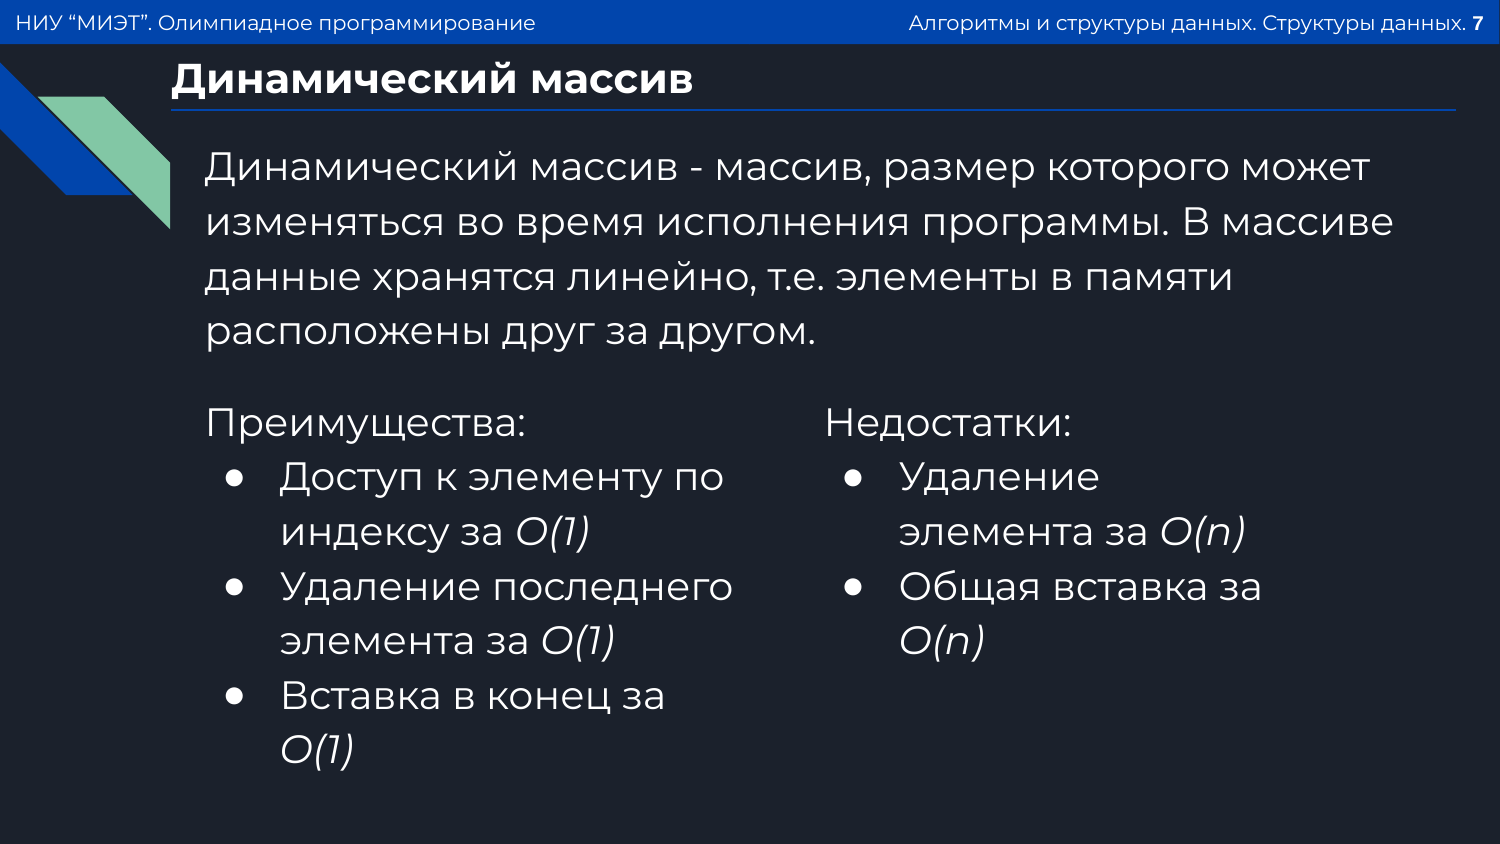

# Динамический массив
Динамический массив - массив, размер которого может изменяться во время исполнения программы. В массиве данные хранятся линейно, т.е. элементы в памяти расположены друг за другом.

Преимущества:
Доступ к элементу по индексу за О(1)
Удаление последнего элемента за O(1)
Вставка в конец за O(1)

Недостатки:
Удаление элемента за O(n)
Общая вставка за O(n)